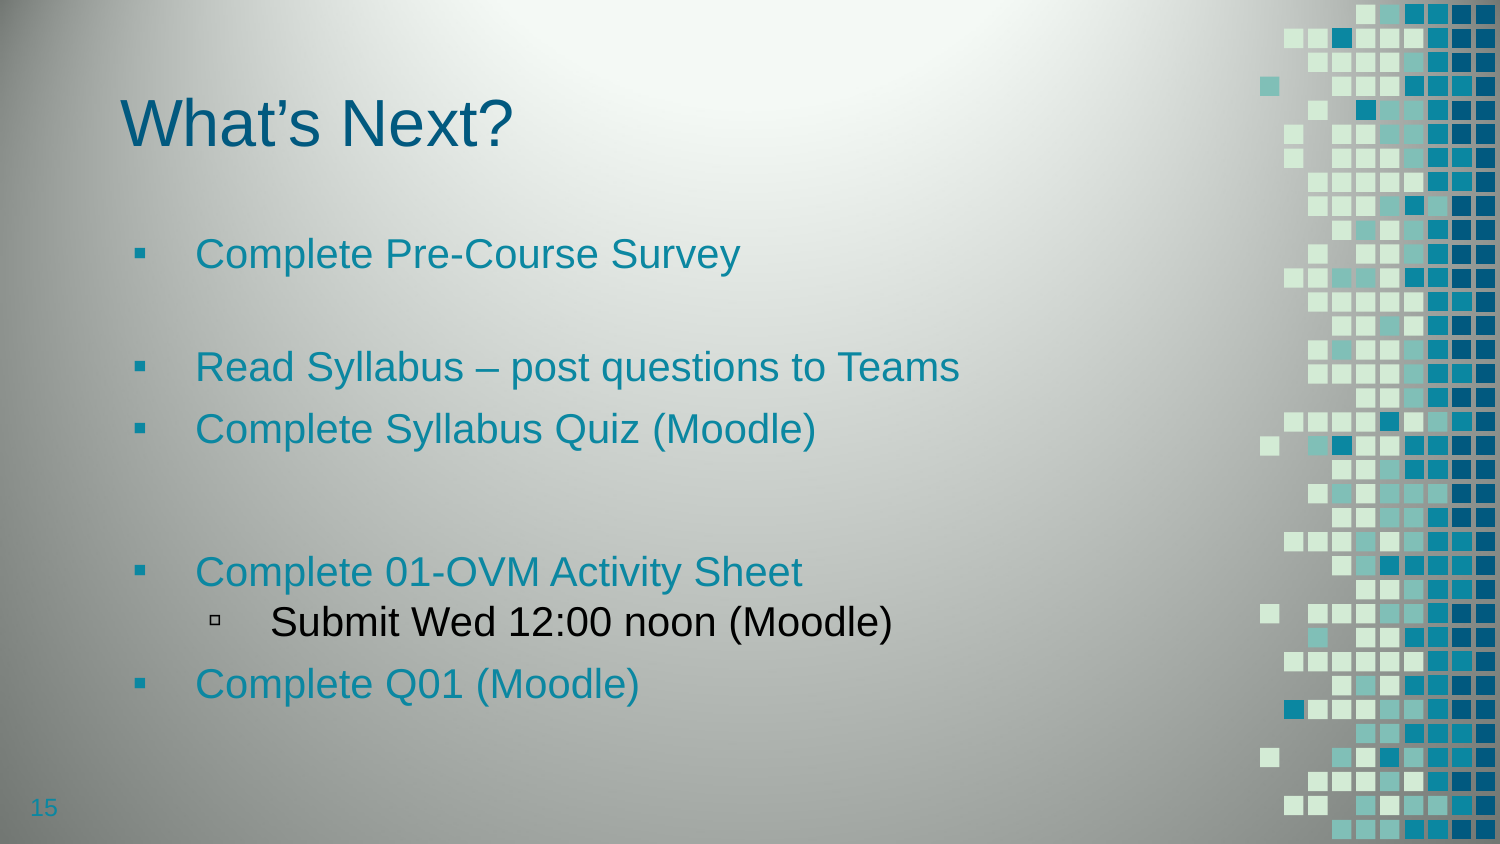

# What’s Next?
Complete Pre-Course Survey

Read Syllabus – post questions to Teams
Complete Syllabus Quiz (Moodle)

Complete 01-OVM Activity Sheet
Submit Wed 12:00 noon (Moodle)
Complete Q01 (Moodle)
15